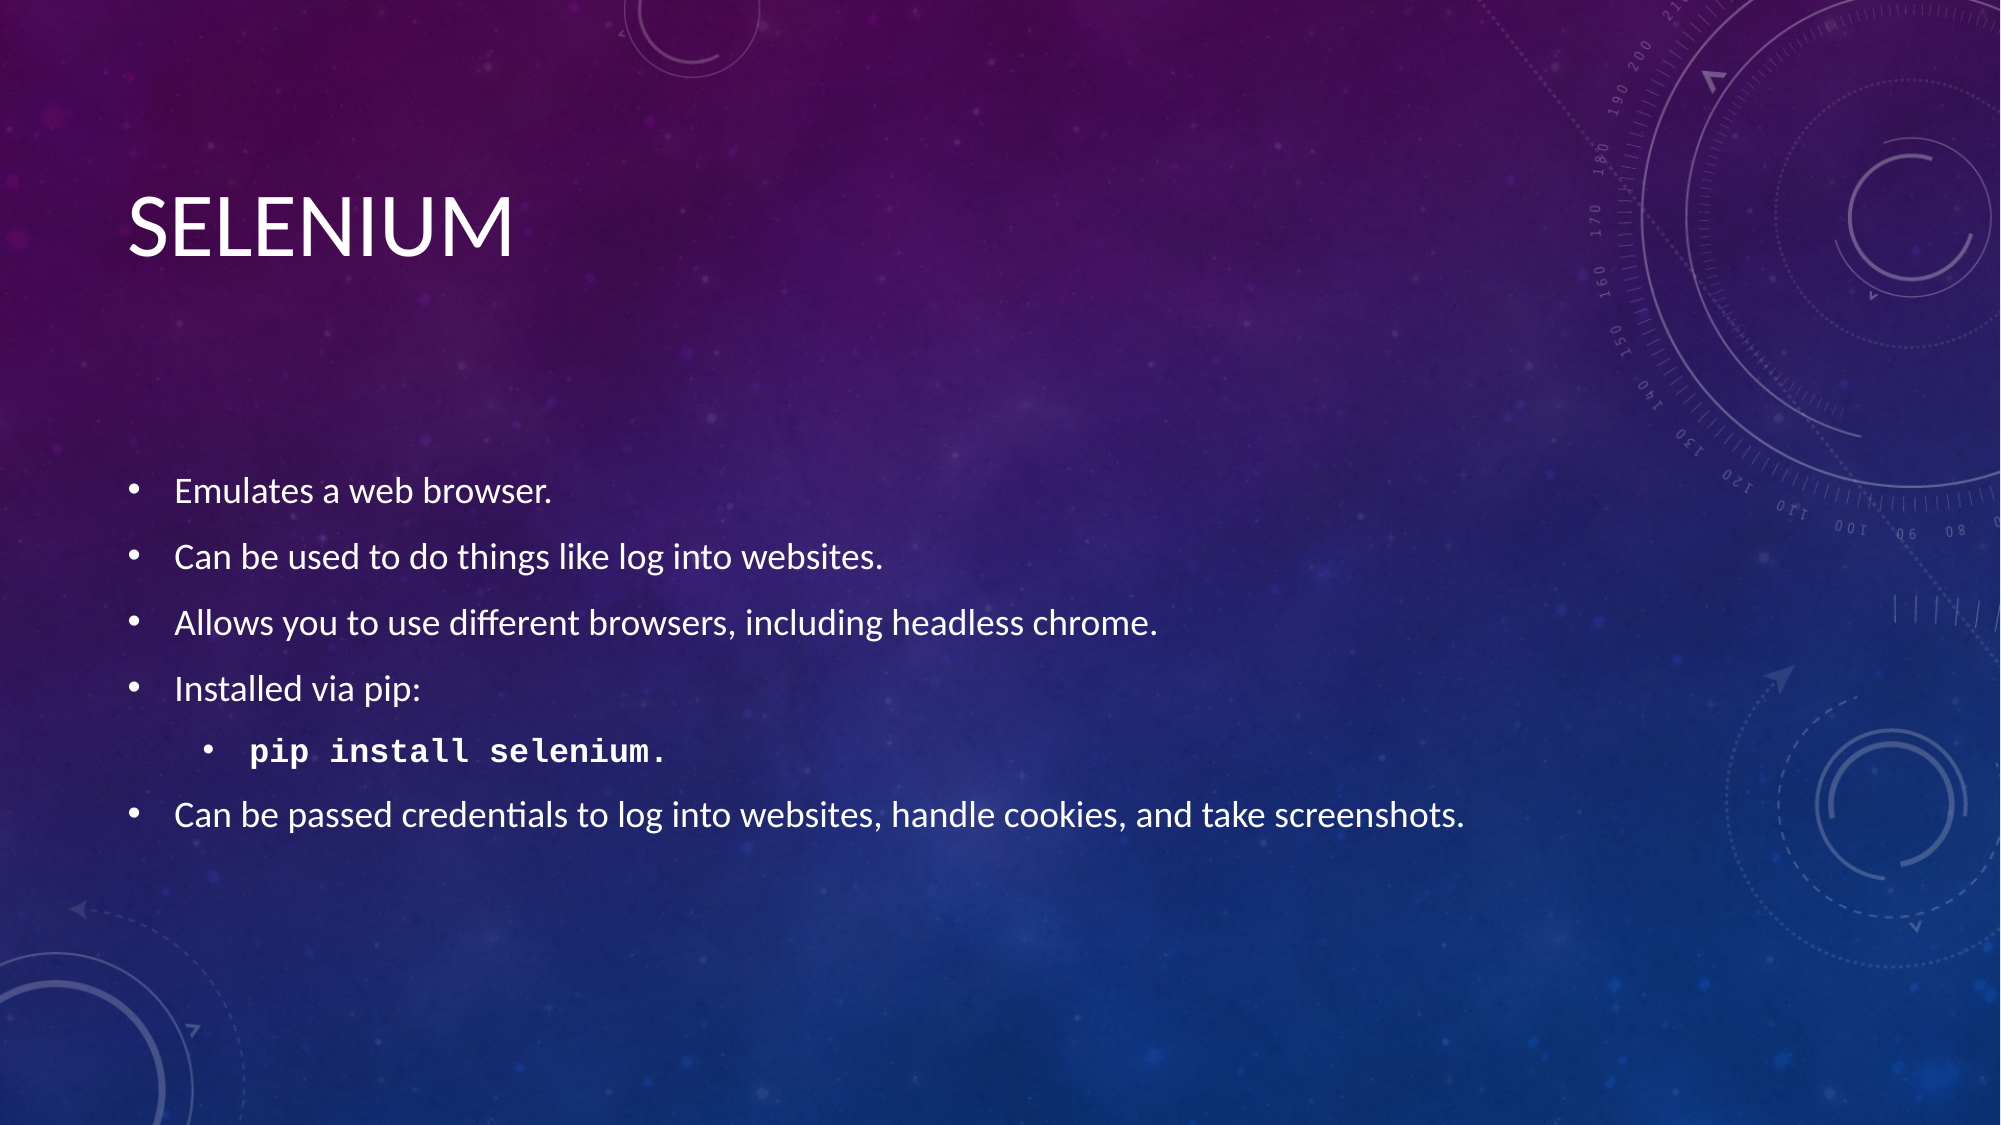

# Selenium
Emulates a web browser.
Can be used to do things like log into websites.
Allows you to use different browsers, including headless chrome.
Installed via pip:
pip install selenium.
Can be passed credentials to log into websites, handle cookies, and take screenshots.